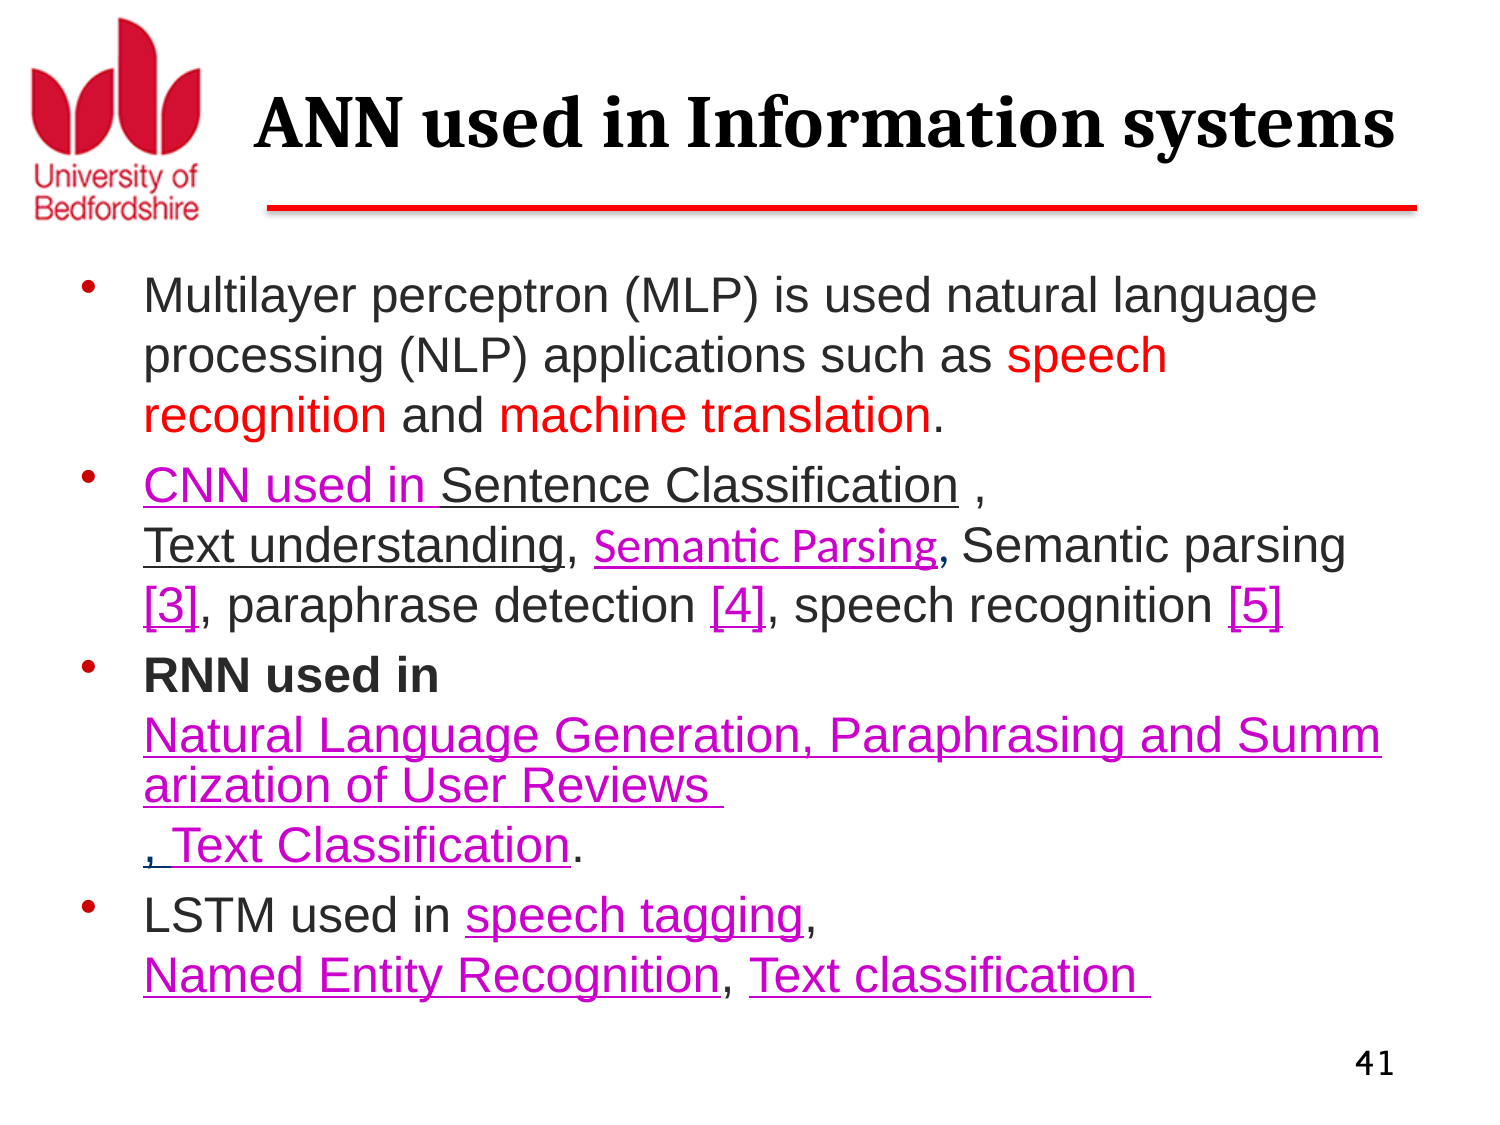

# ANN used in Information systems
Multilayer perceptron (MLP) is used natural language processing (NLP) applications such as speech recognition and machine translation.
CNN used in Sentence Classification , Text understanding, Semantic Parsing, Semantic parsing [3], paraphrase detection [4], speech recognition [5]
RNN used in Natural Language Generation, Paraphrasing and Summarization of User Reviews , Text Classification.
LSTM used in speech tagging, Named Entity Recognition, Text classification